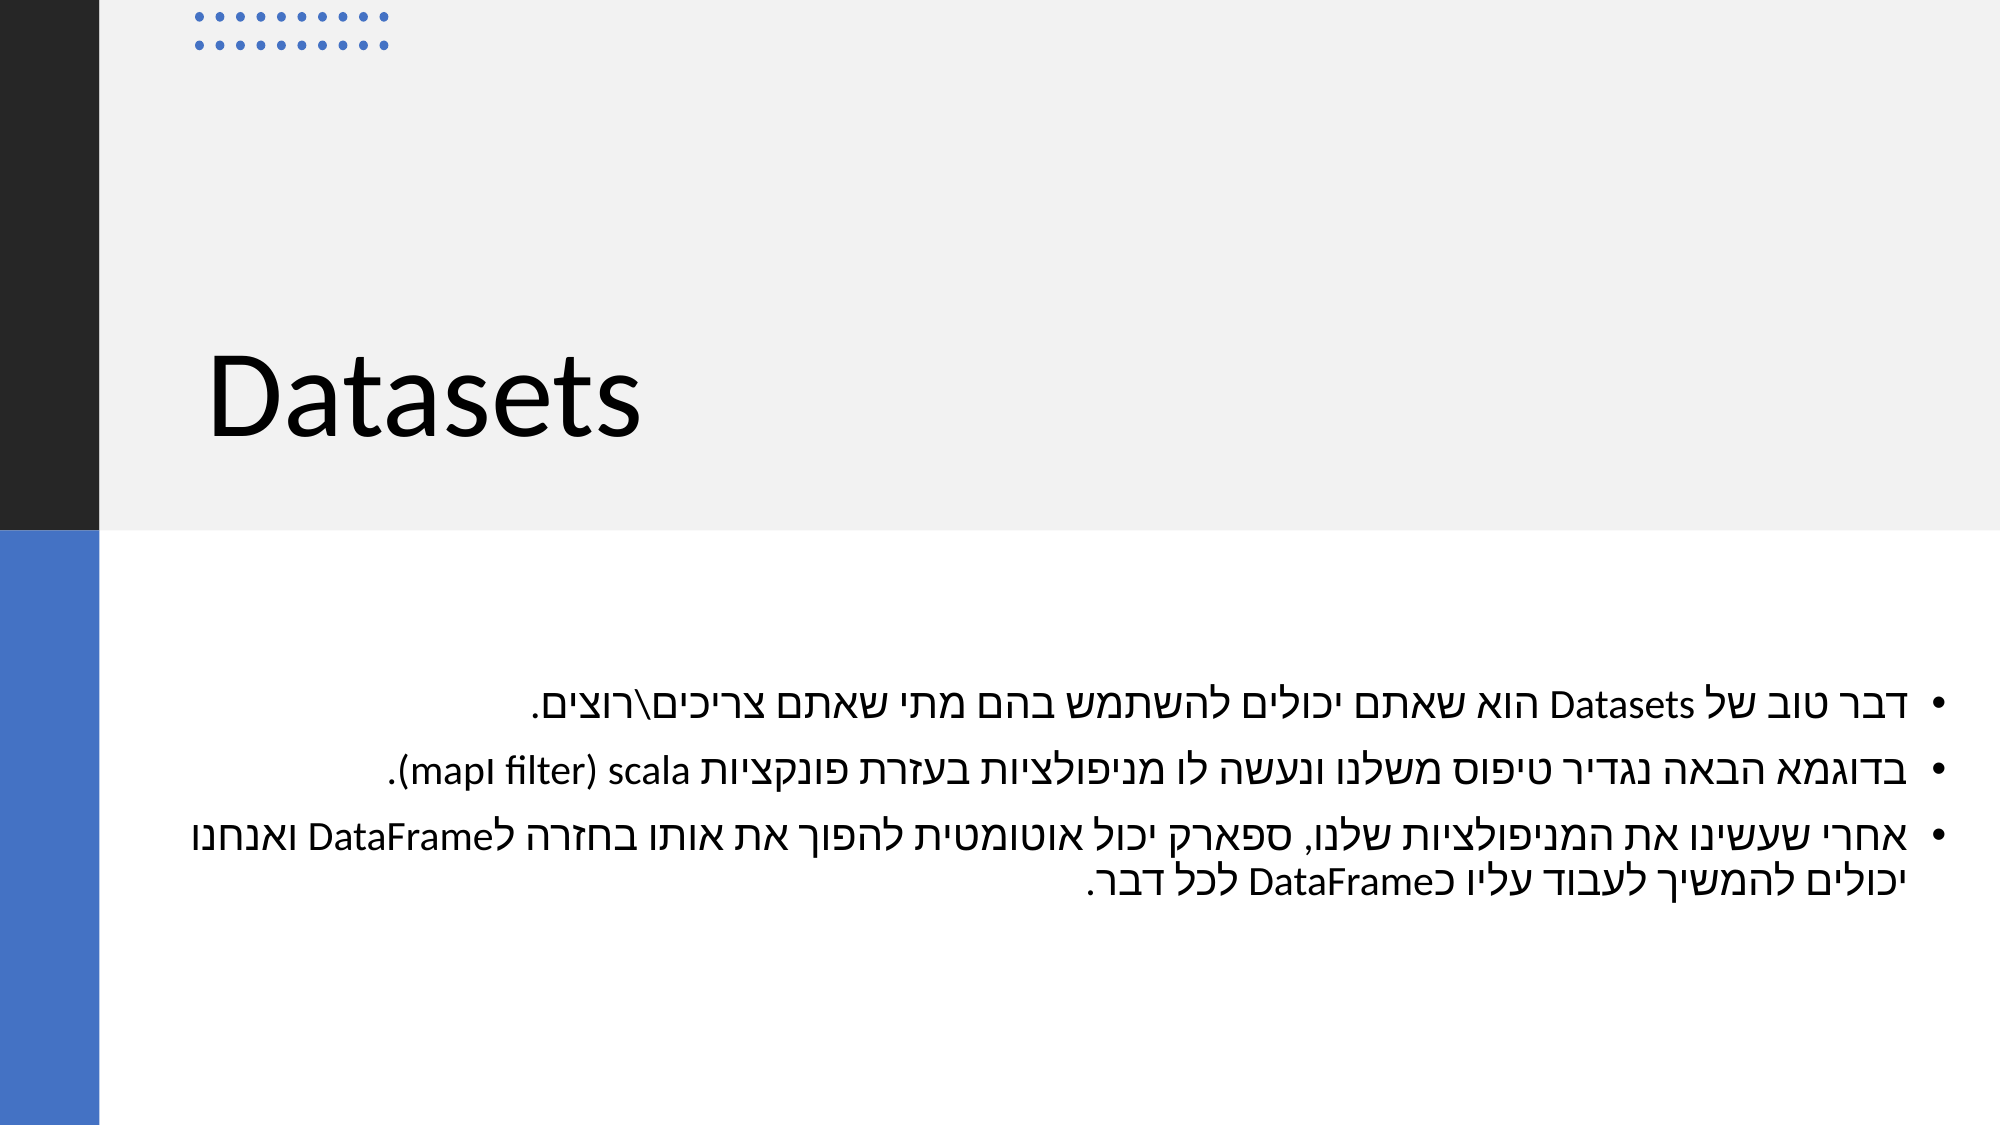

# Datasets

דבר טוב של Datasets הוא שאתם יכולים להשתמש בהם מתי שאתם צריכים\רוצים.
בדוגמא הבאה נגדיר טיפוס משלנו ונעשה לו מניפולציות בעזרת פונקציות scala (filter וmap).
אחרי שעשינו את המניפולציות שלנו, ספארק יכול אוטומטית להפוך את אותו בחזרה לDataFrame ואנחנו יכולים להמשיך לעבוד עליו כDataFrame לכל דבר.